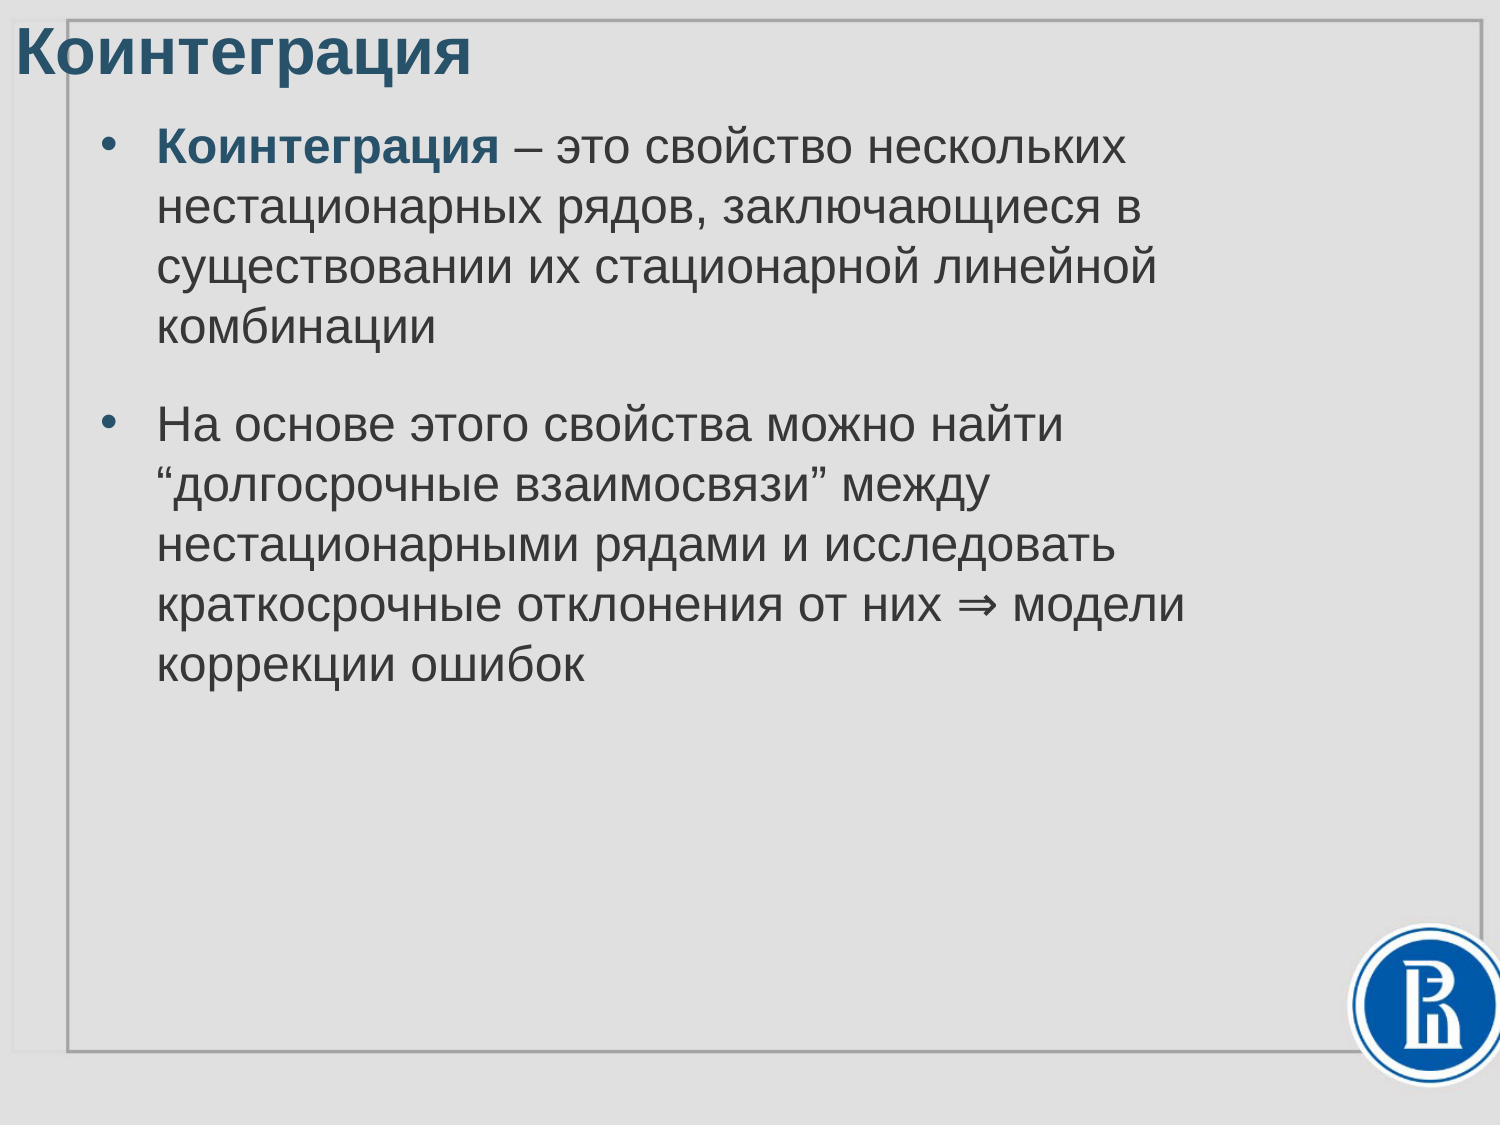

Коинтеграция
Коинтеграция – это свойство нескольких нестационарных рядов, заключающиеся в существовании их стационарной линейной комбинации
На основе этого свойства можно найти “долгосрочные взаимосвязи” между нестационарными рядами и исследовать краткосрочные отклонения от них ⇒ модели коррекции ошибок